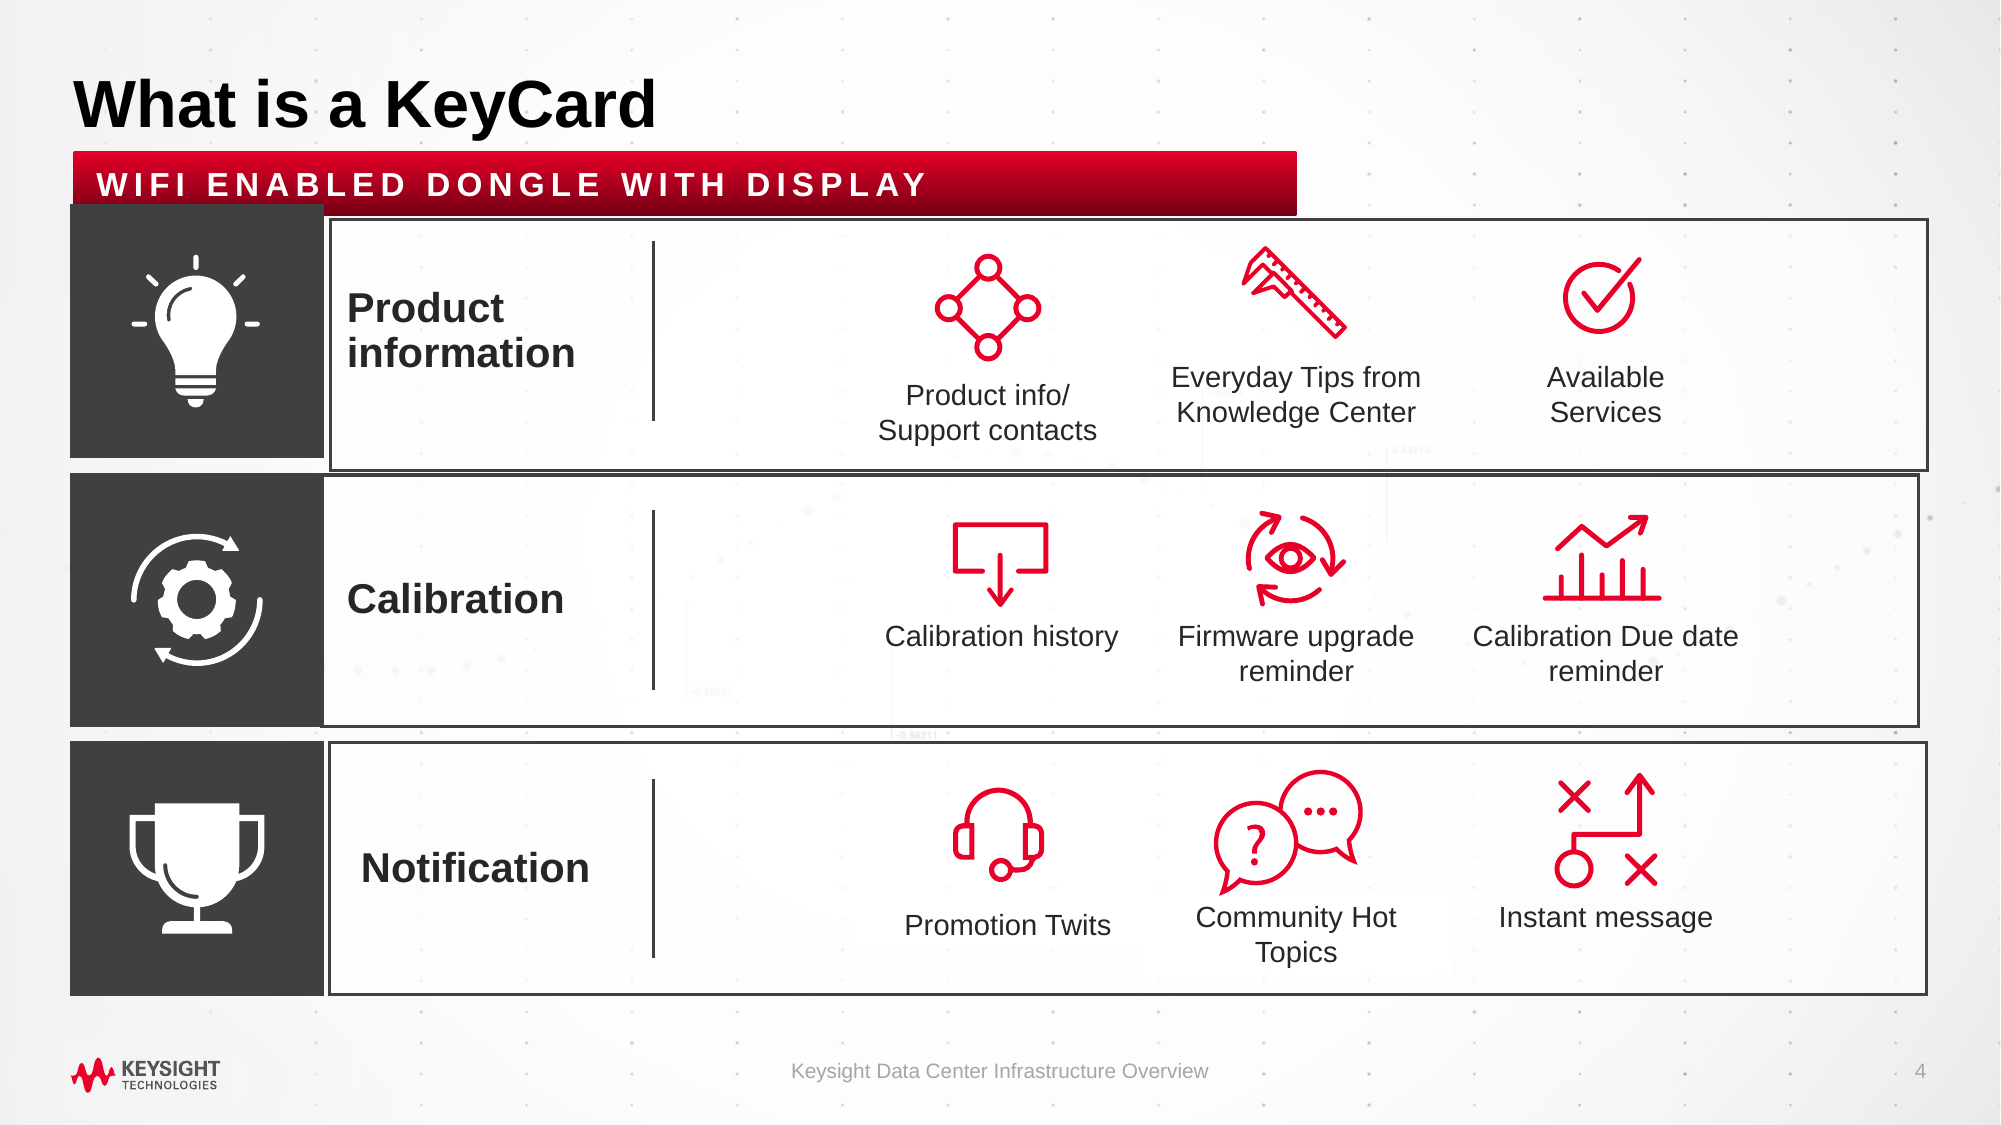

# What is a KeyCard
Wifi enabled dongle with display

Everyday Tips from Knowledge Center

Product info/
Support contacts

Available Services
Product information

Firmware upgrade reminder

Calibration Due date reminder

Calibration history

Calibration

Community Hot Topics

Instant message

Notification
Promotion Twits
Keysight Data Center Infrastructure Overview